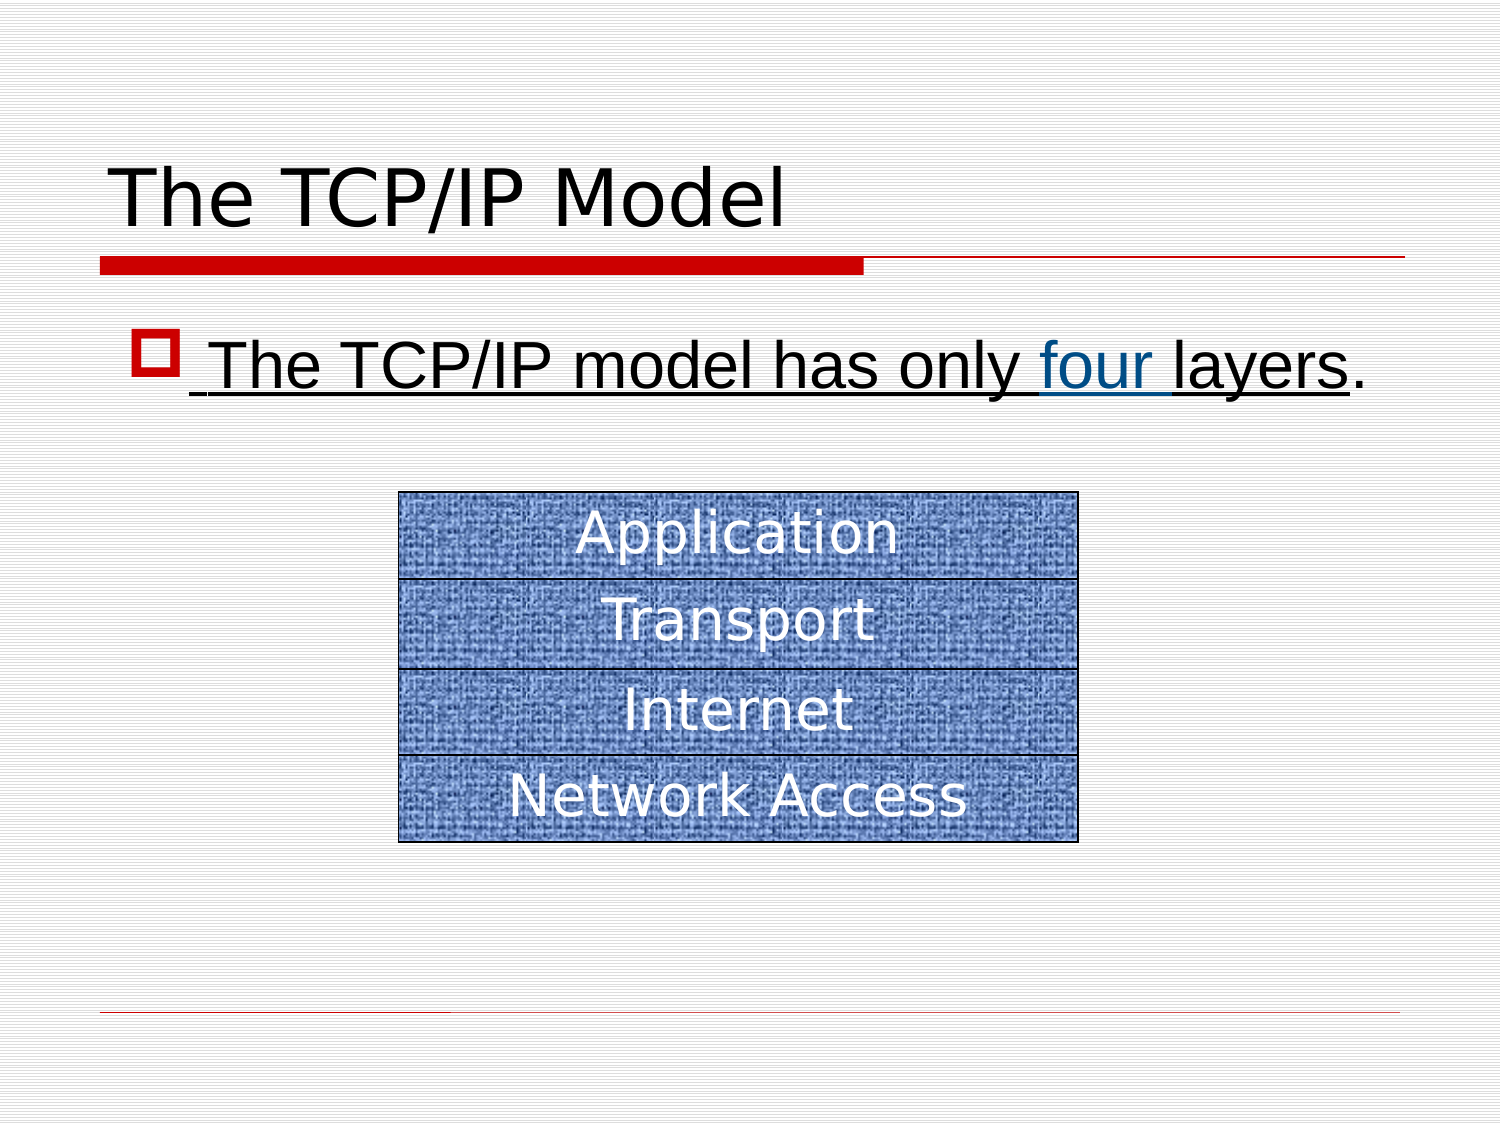

The TCP/IP Model
 The TCP/IP model has only four layers.
| Application |
| --- |
| Transport |
| Internet |
| Network Access |